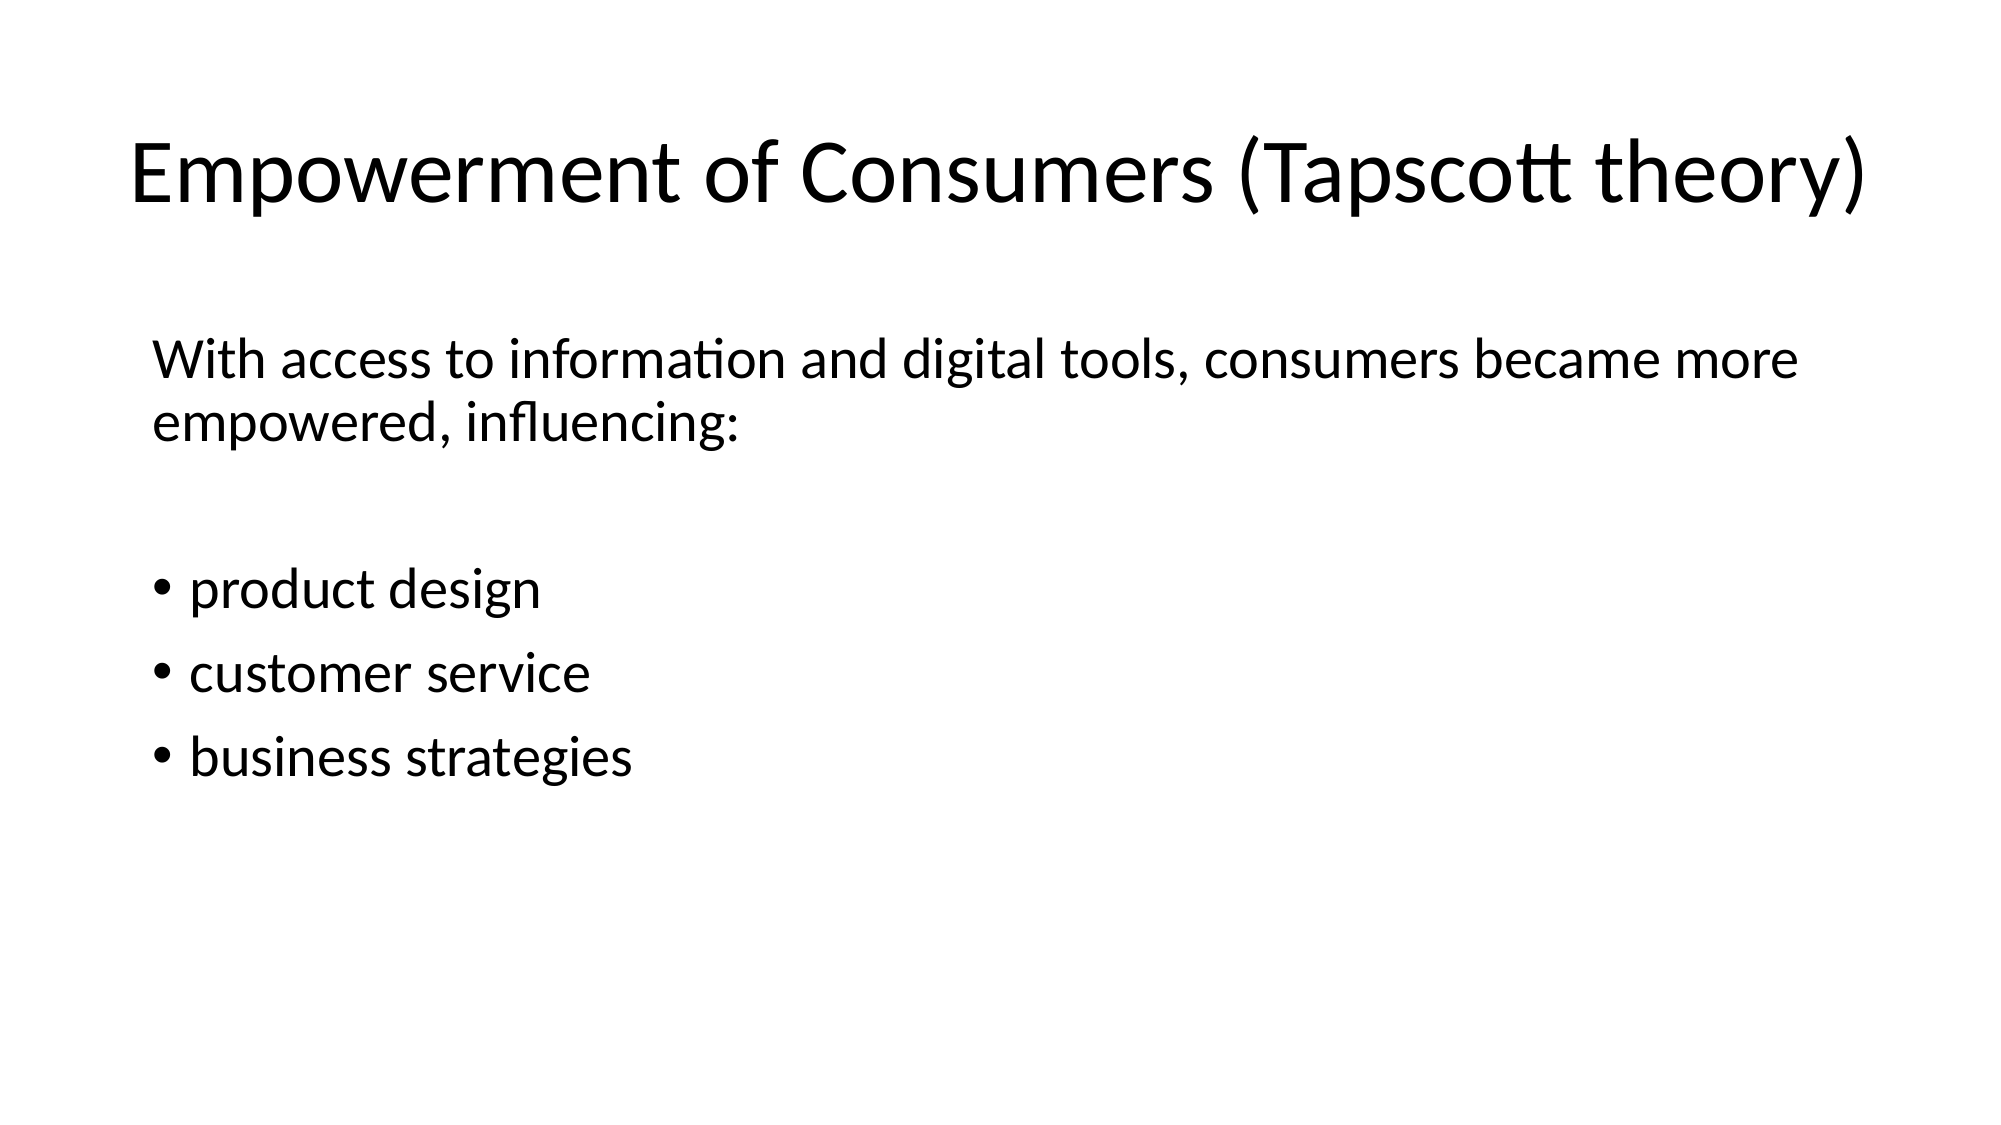

# Empowerment of Consumers (Tapscott theory)
With access to information and digital tools, consumers became more empowered, influencing:

product design
customer service
business strategies